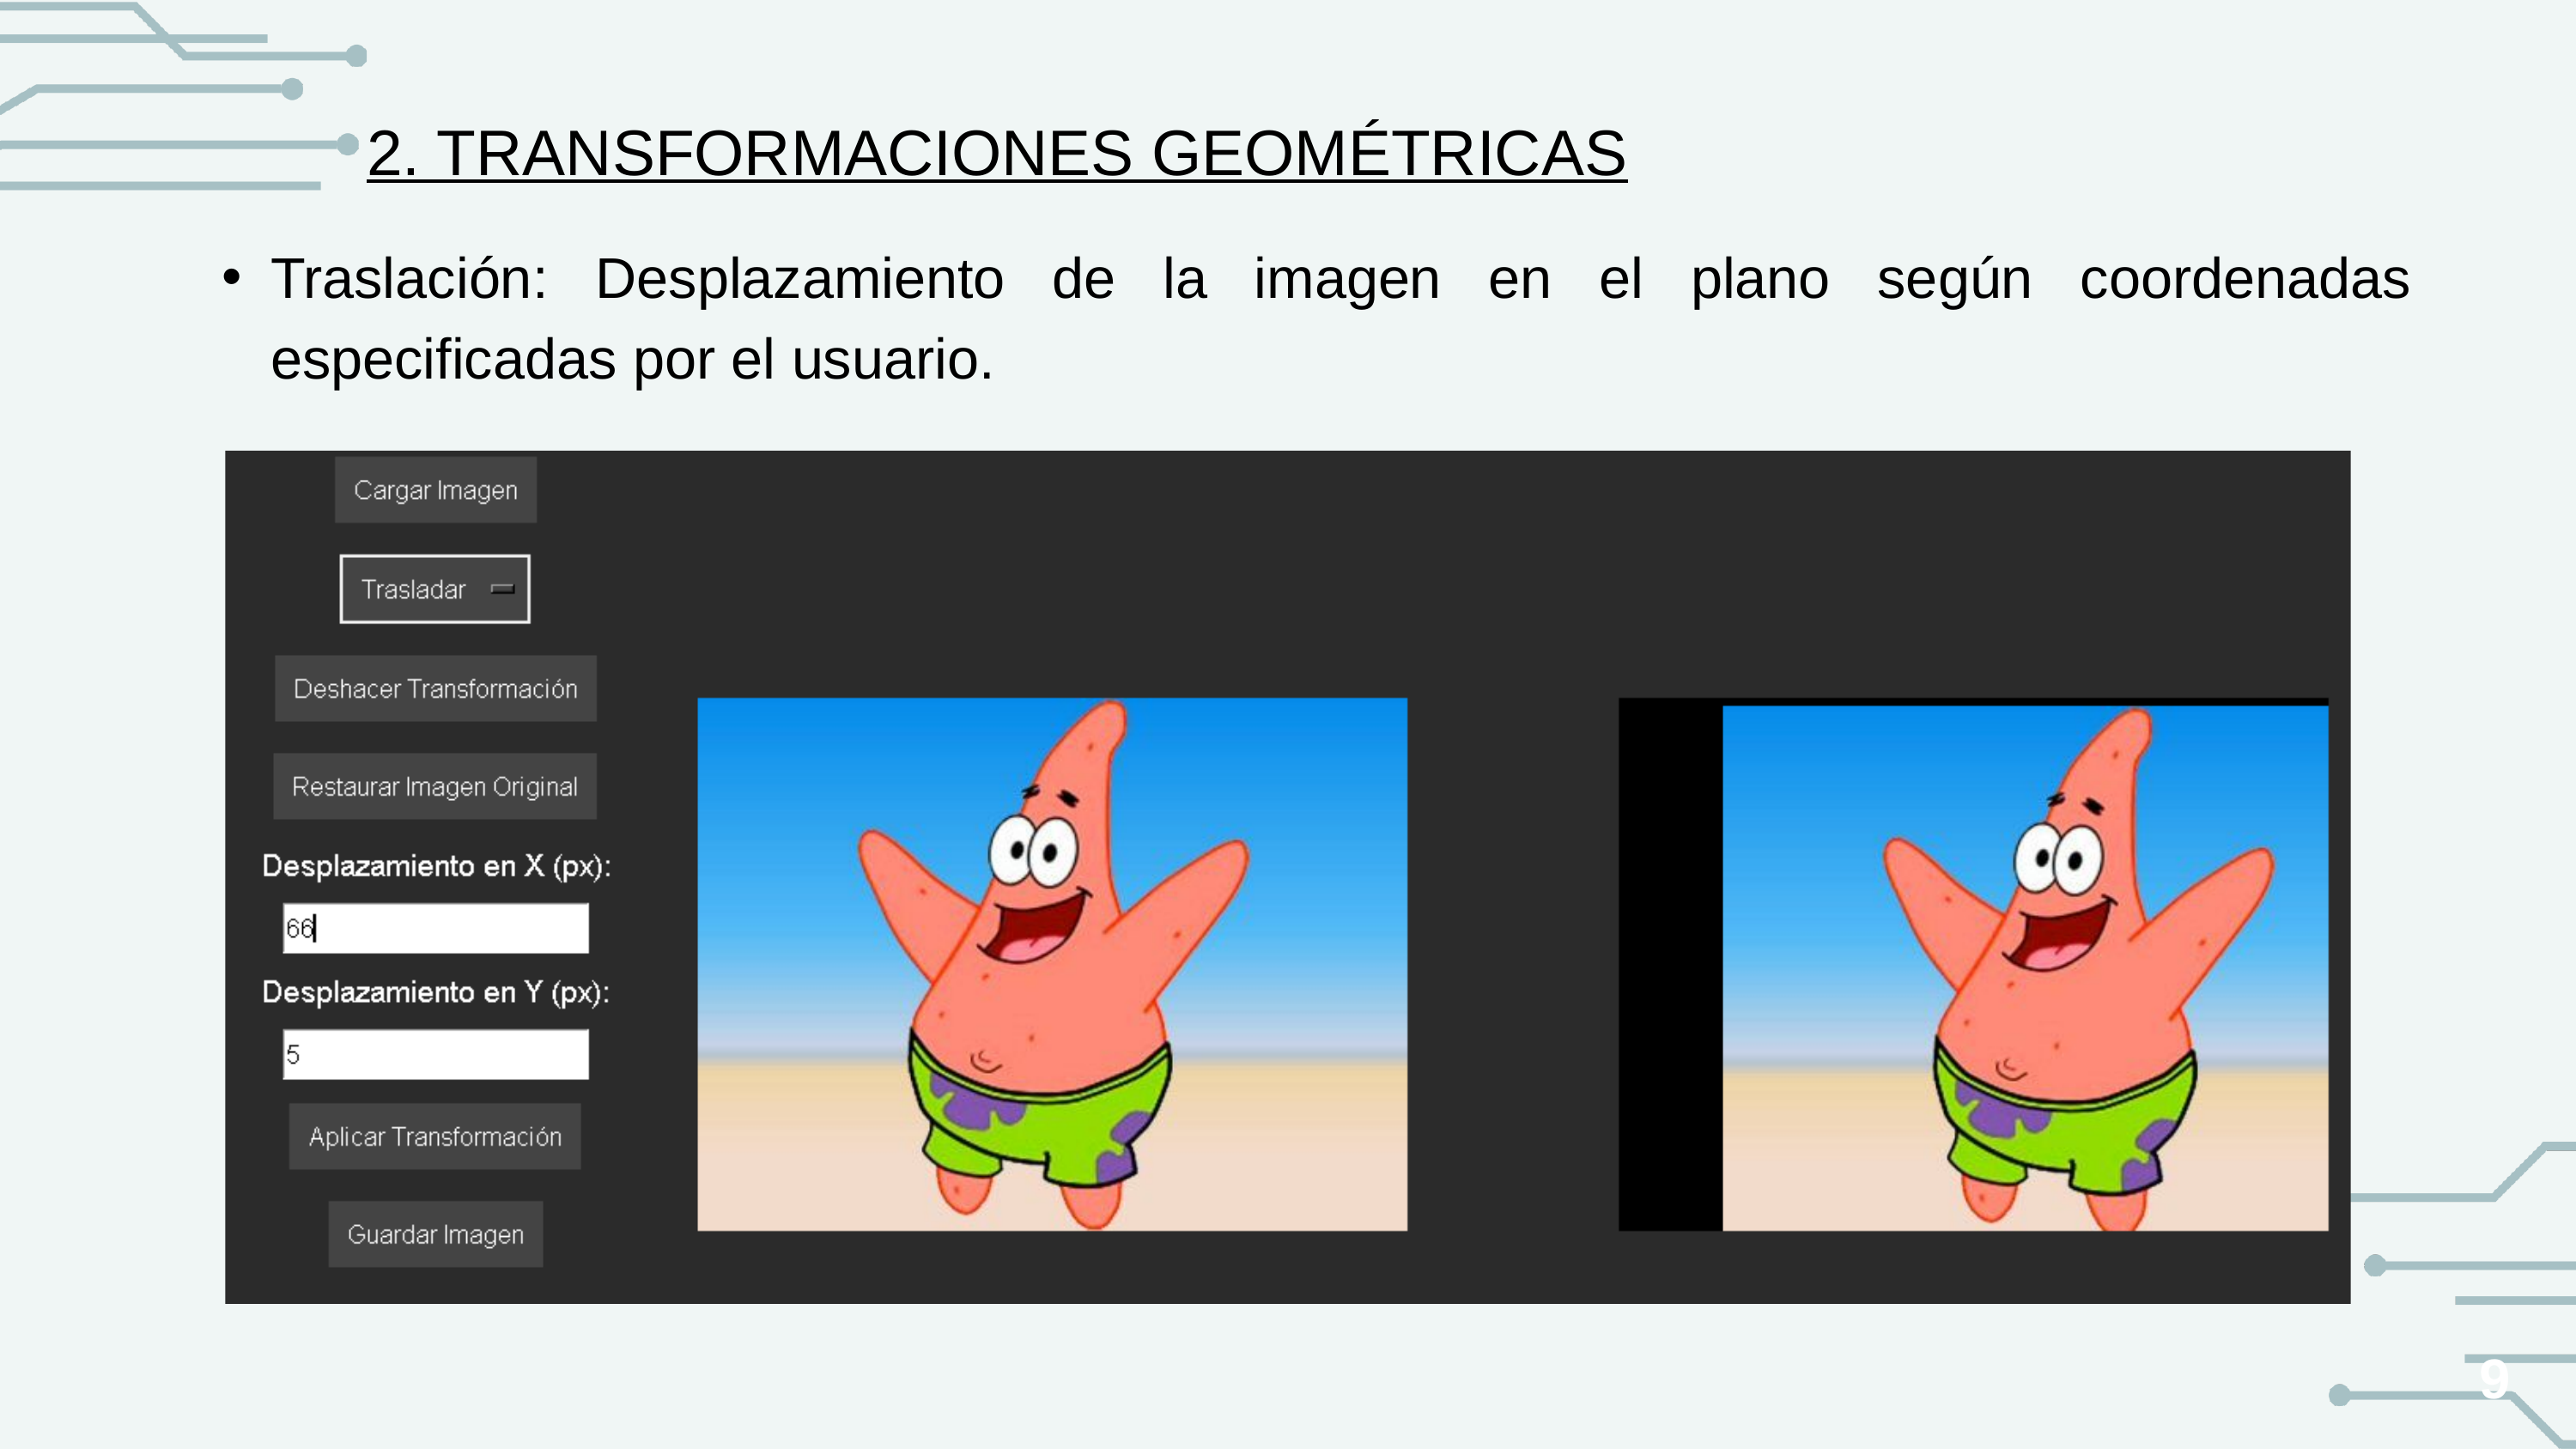

2. TRANSFORMACIONES GEOMÉTRICAS
Traslación: Desplazamiento de la imagen en el plano según coordenadas especificadas por el usuario.

9